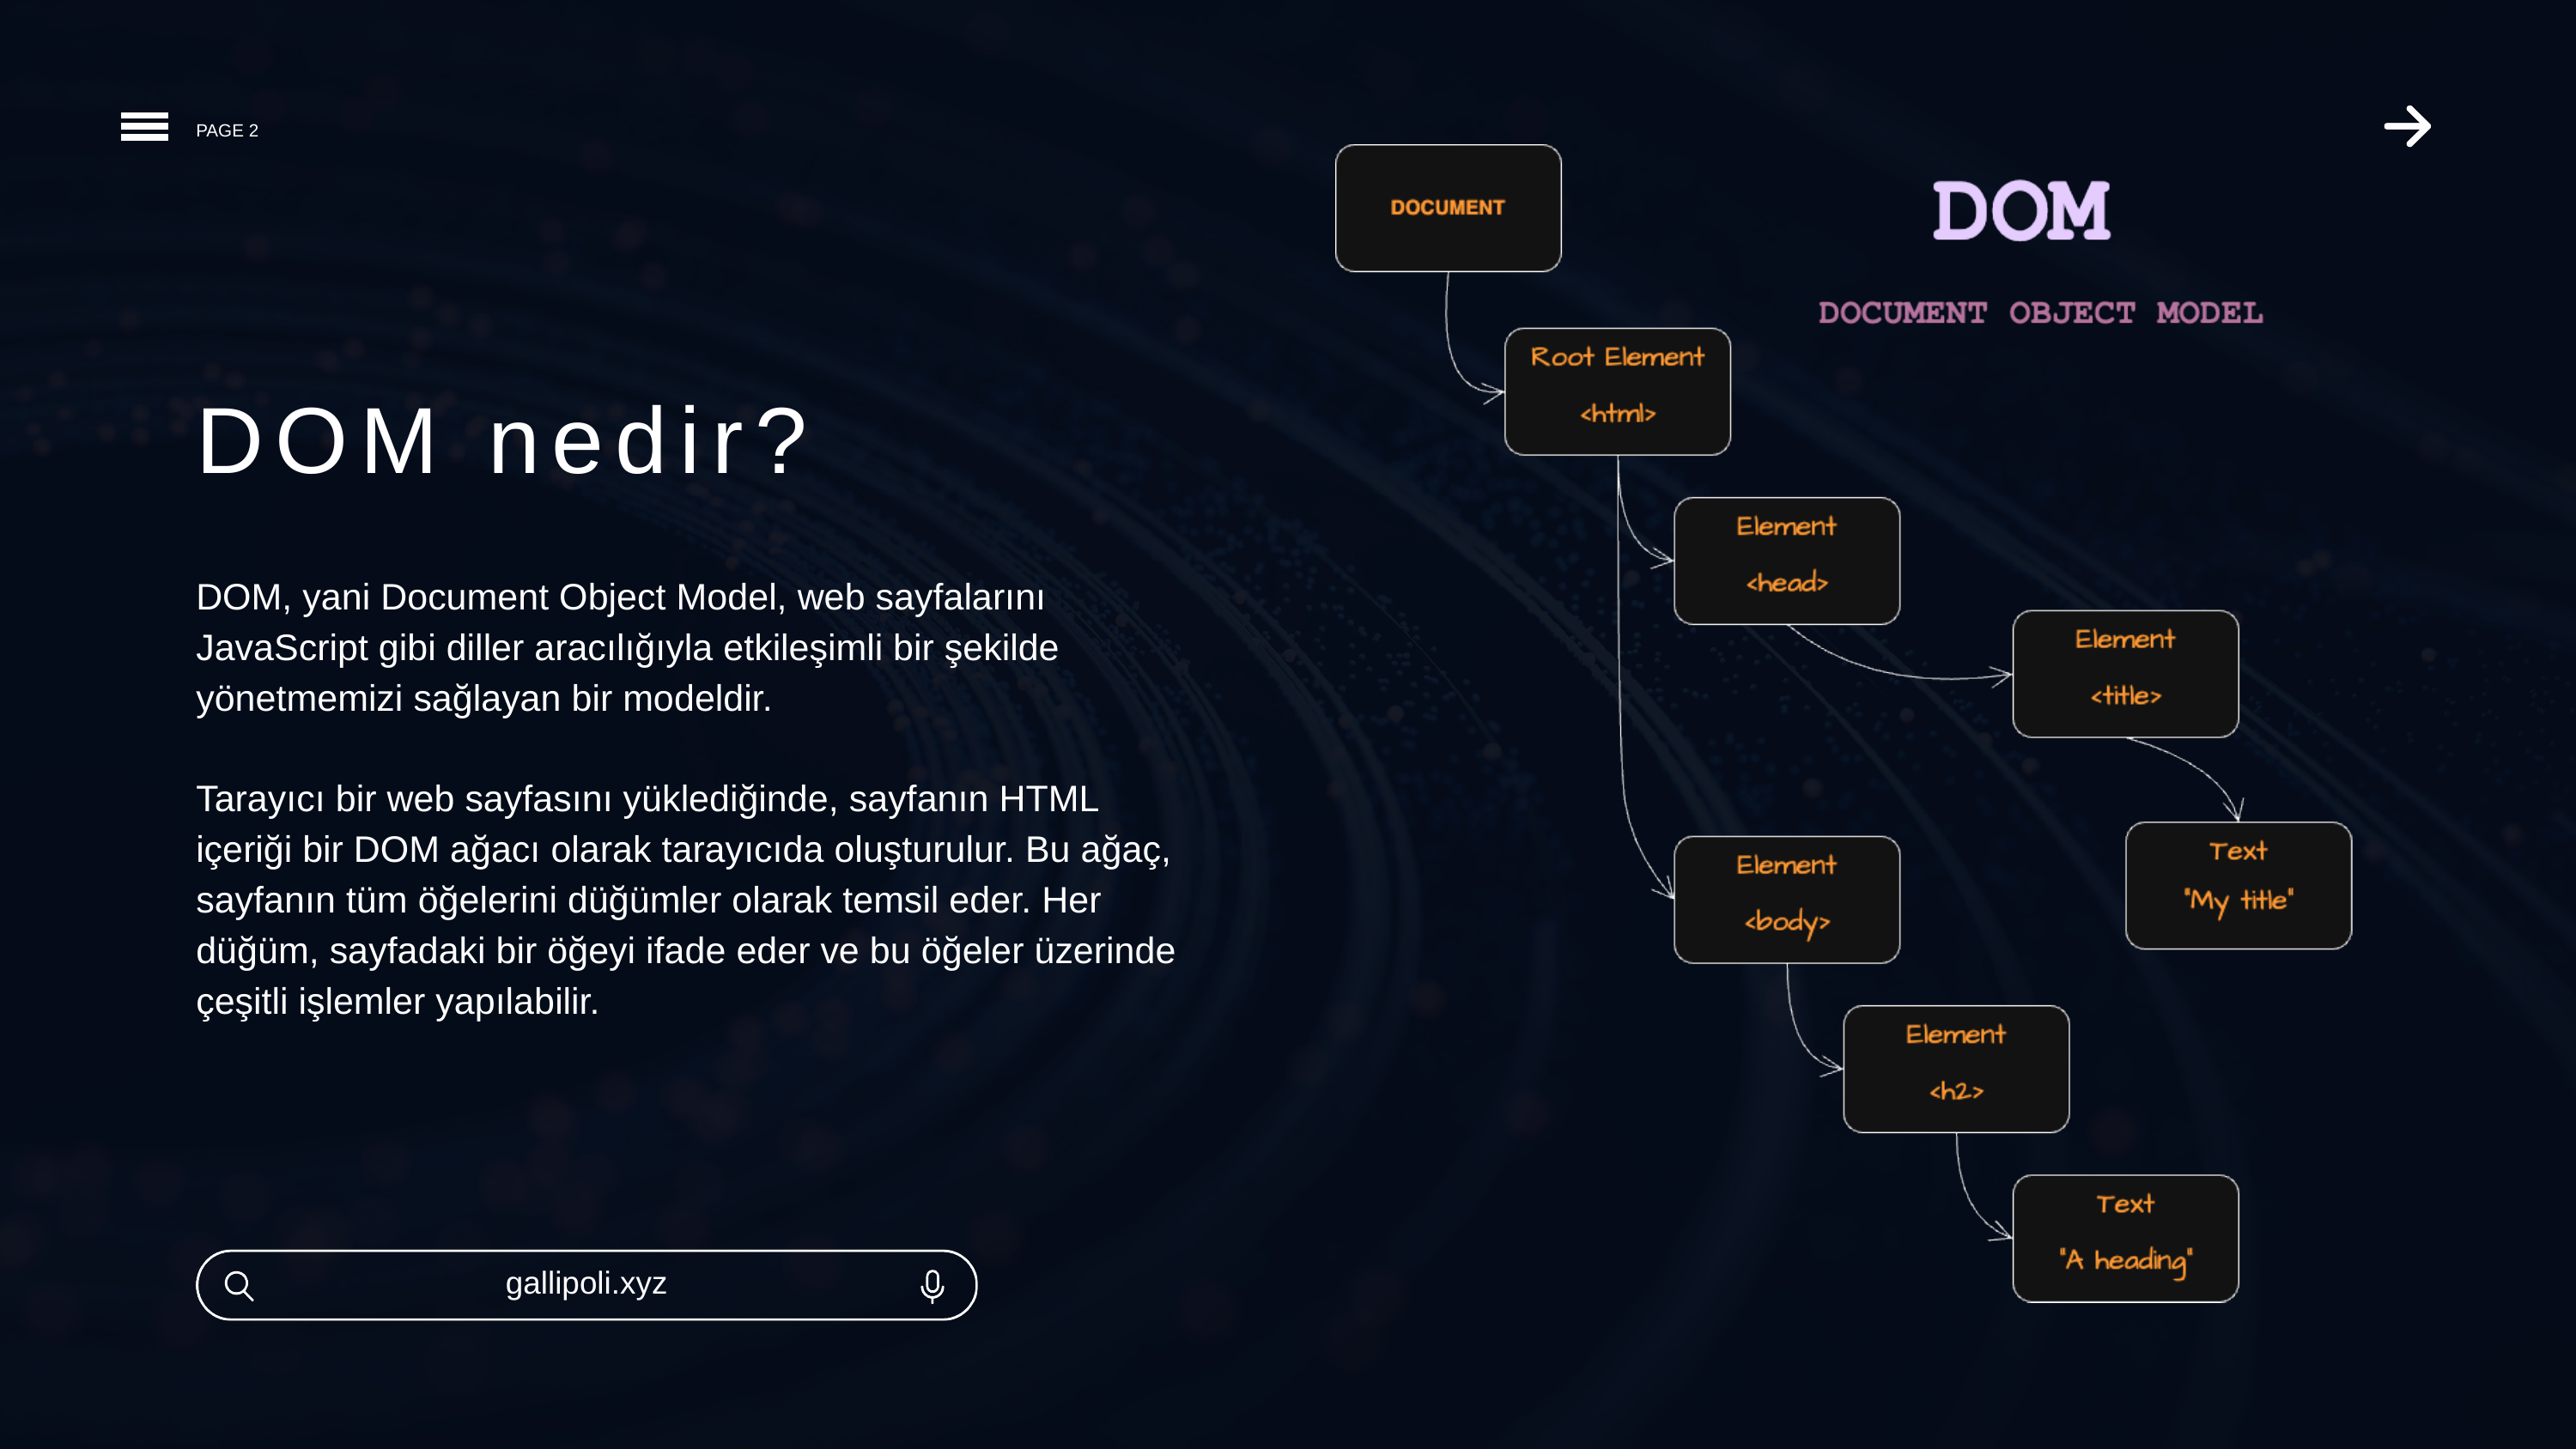

PAGE 2

DOM nedir?
DOM, yani Document Object Model, web sayfalarını JavaScript gibi diller aracılığıyla etkileşimli bir şekilde yönetmemizi sağlayan bir modeldir.

Tarayıcı bir web sayfasını yüklediğinde, sayfanın HTML içeriği bir DOM ağacı olarak tarayıcıda oluşturulur. Bu ağaç, sayfanın tüm öğelerini düğümler olarak temsil eder. Her düğüm, sayfadaki bir öğeyi ifade eder ve bu öğeler üzerinde çeşitli işlemler yapılabilir.

gallipoli.xyz